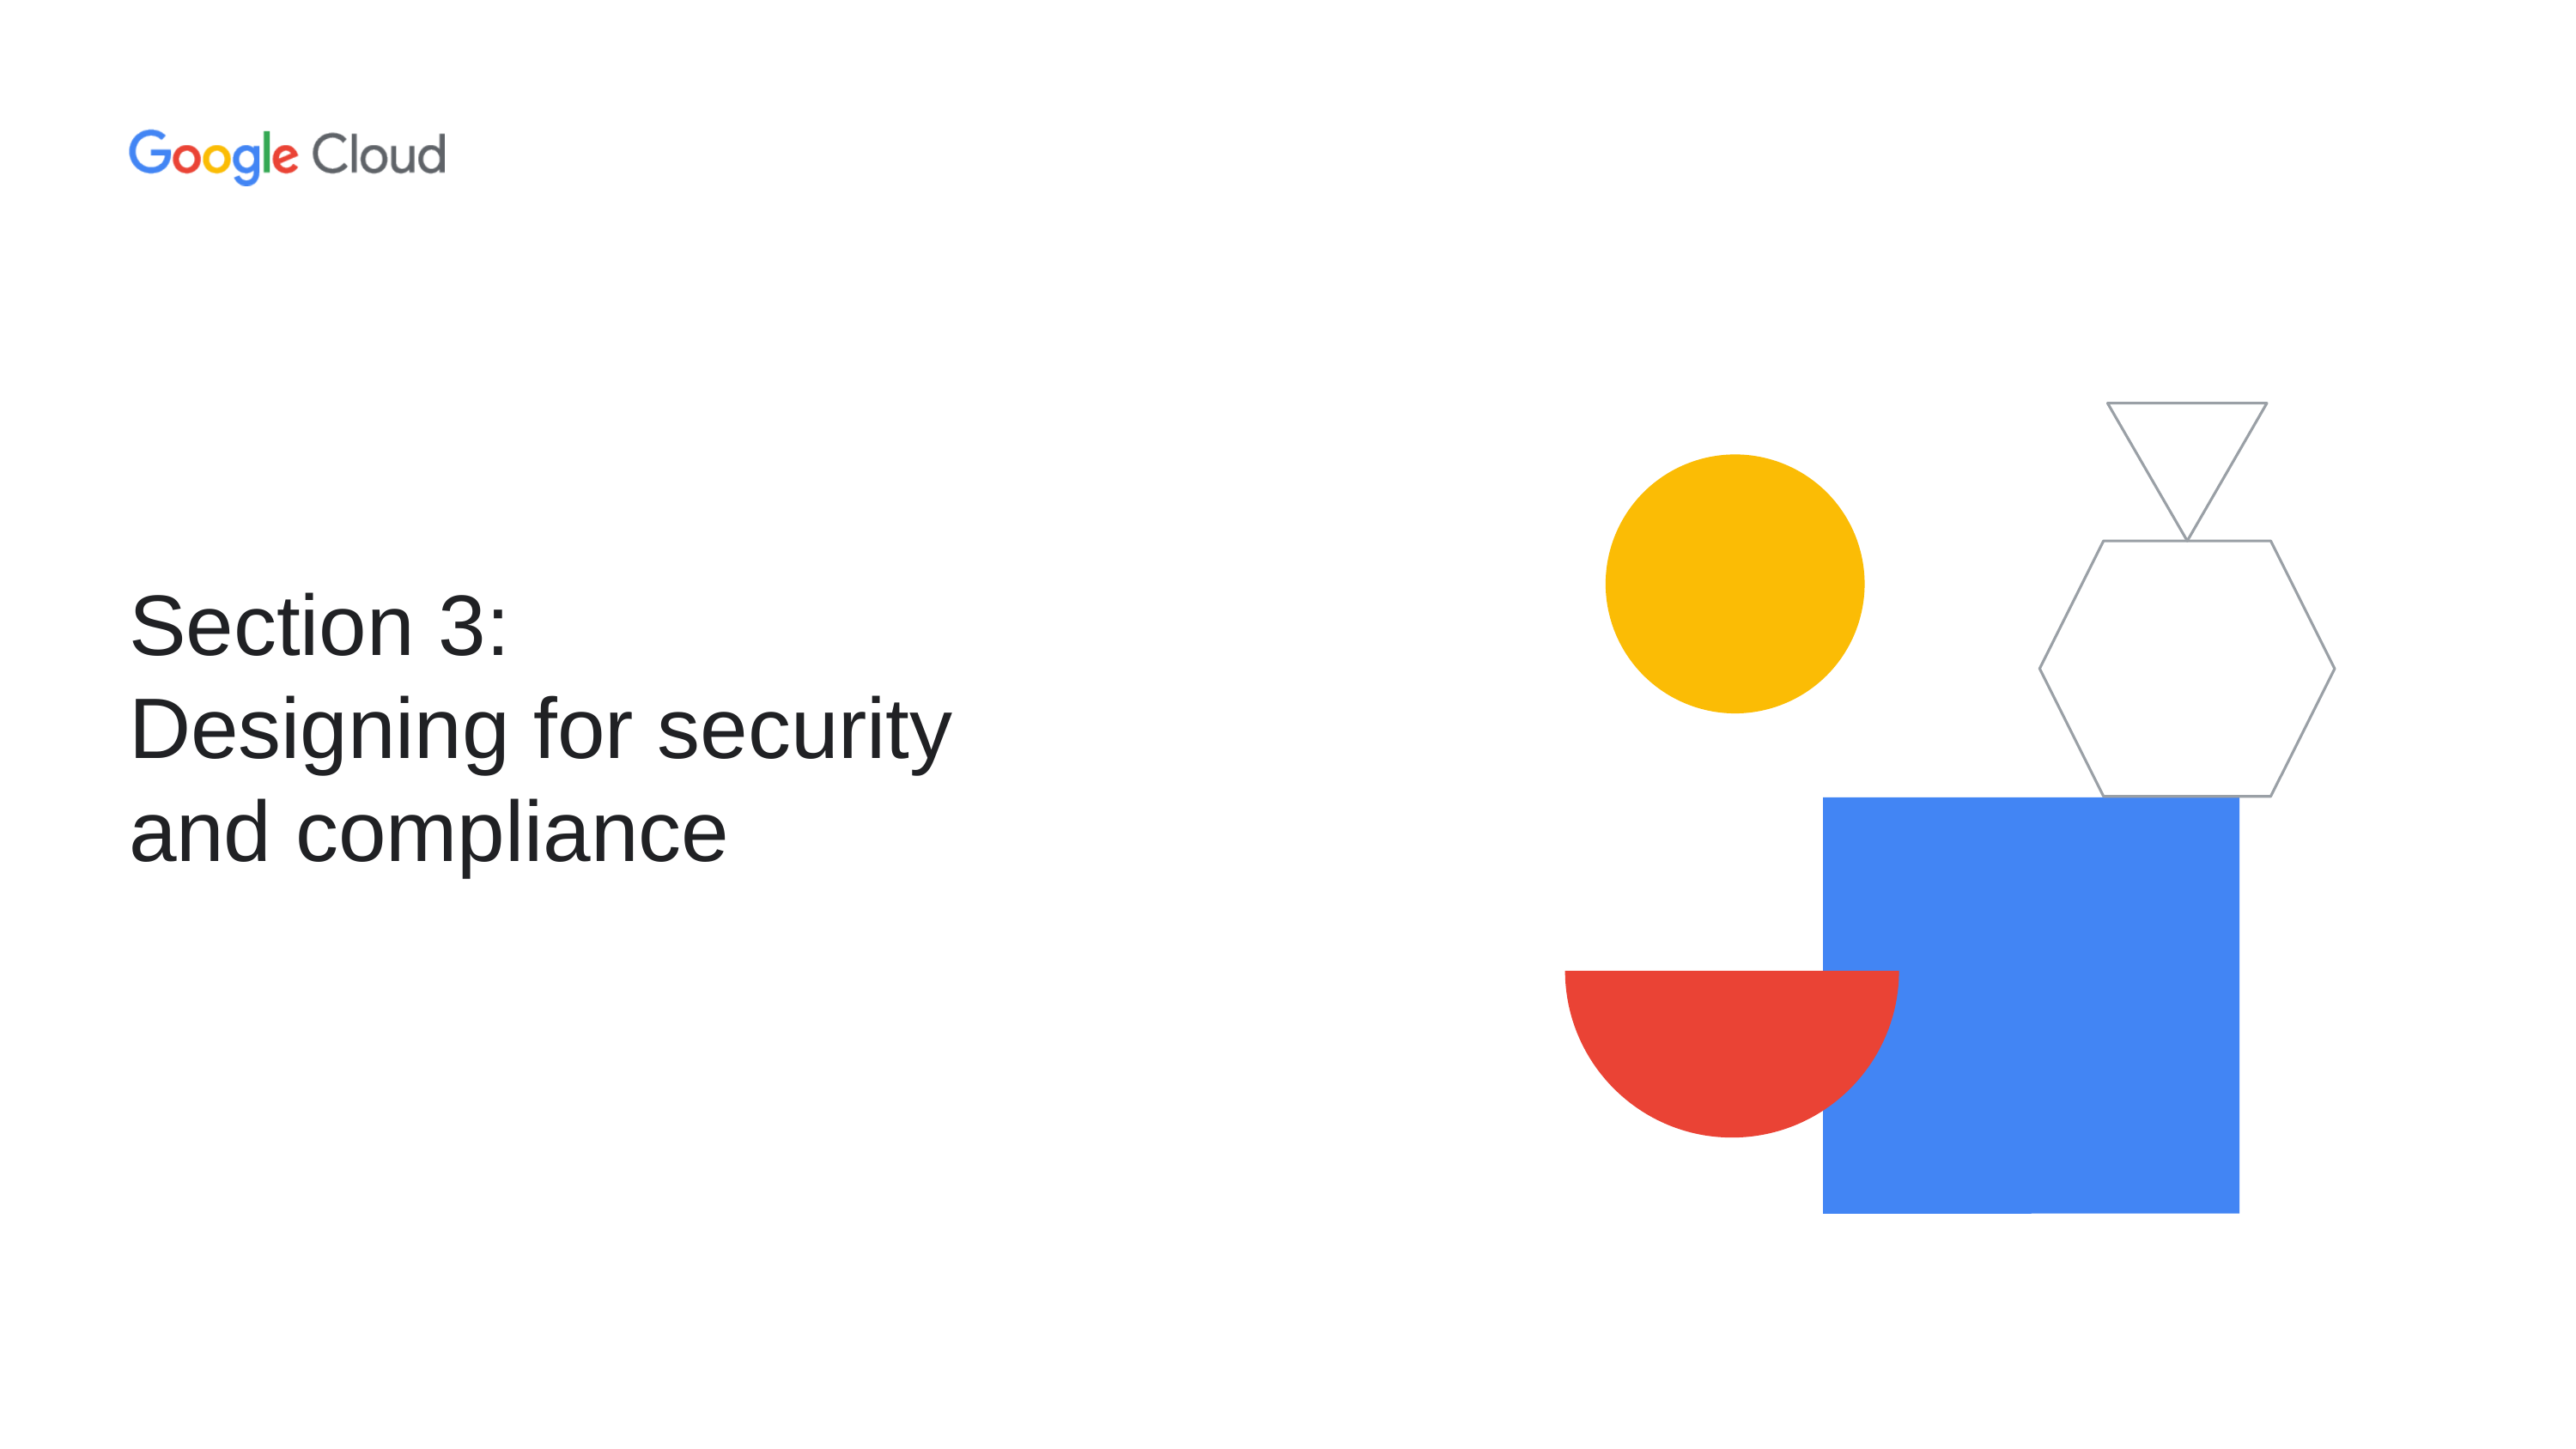

# Section 3:
Designing for security
and compliance